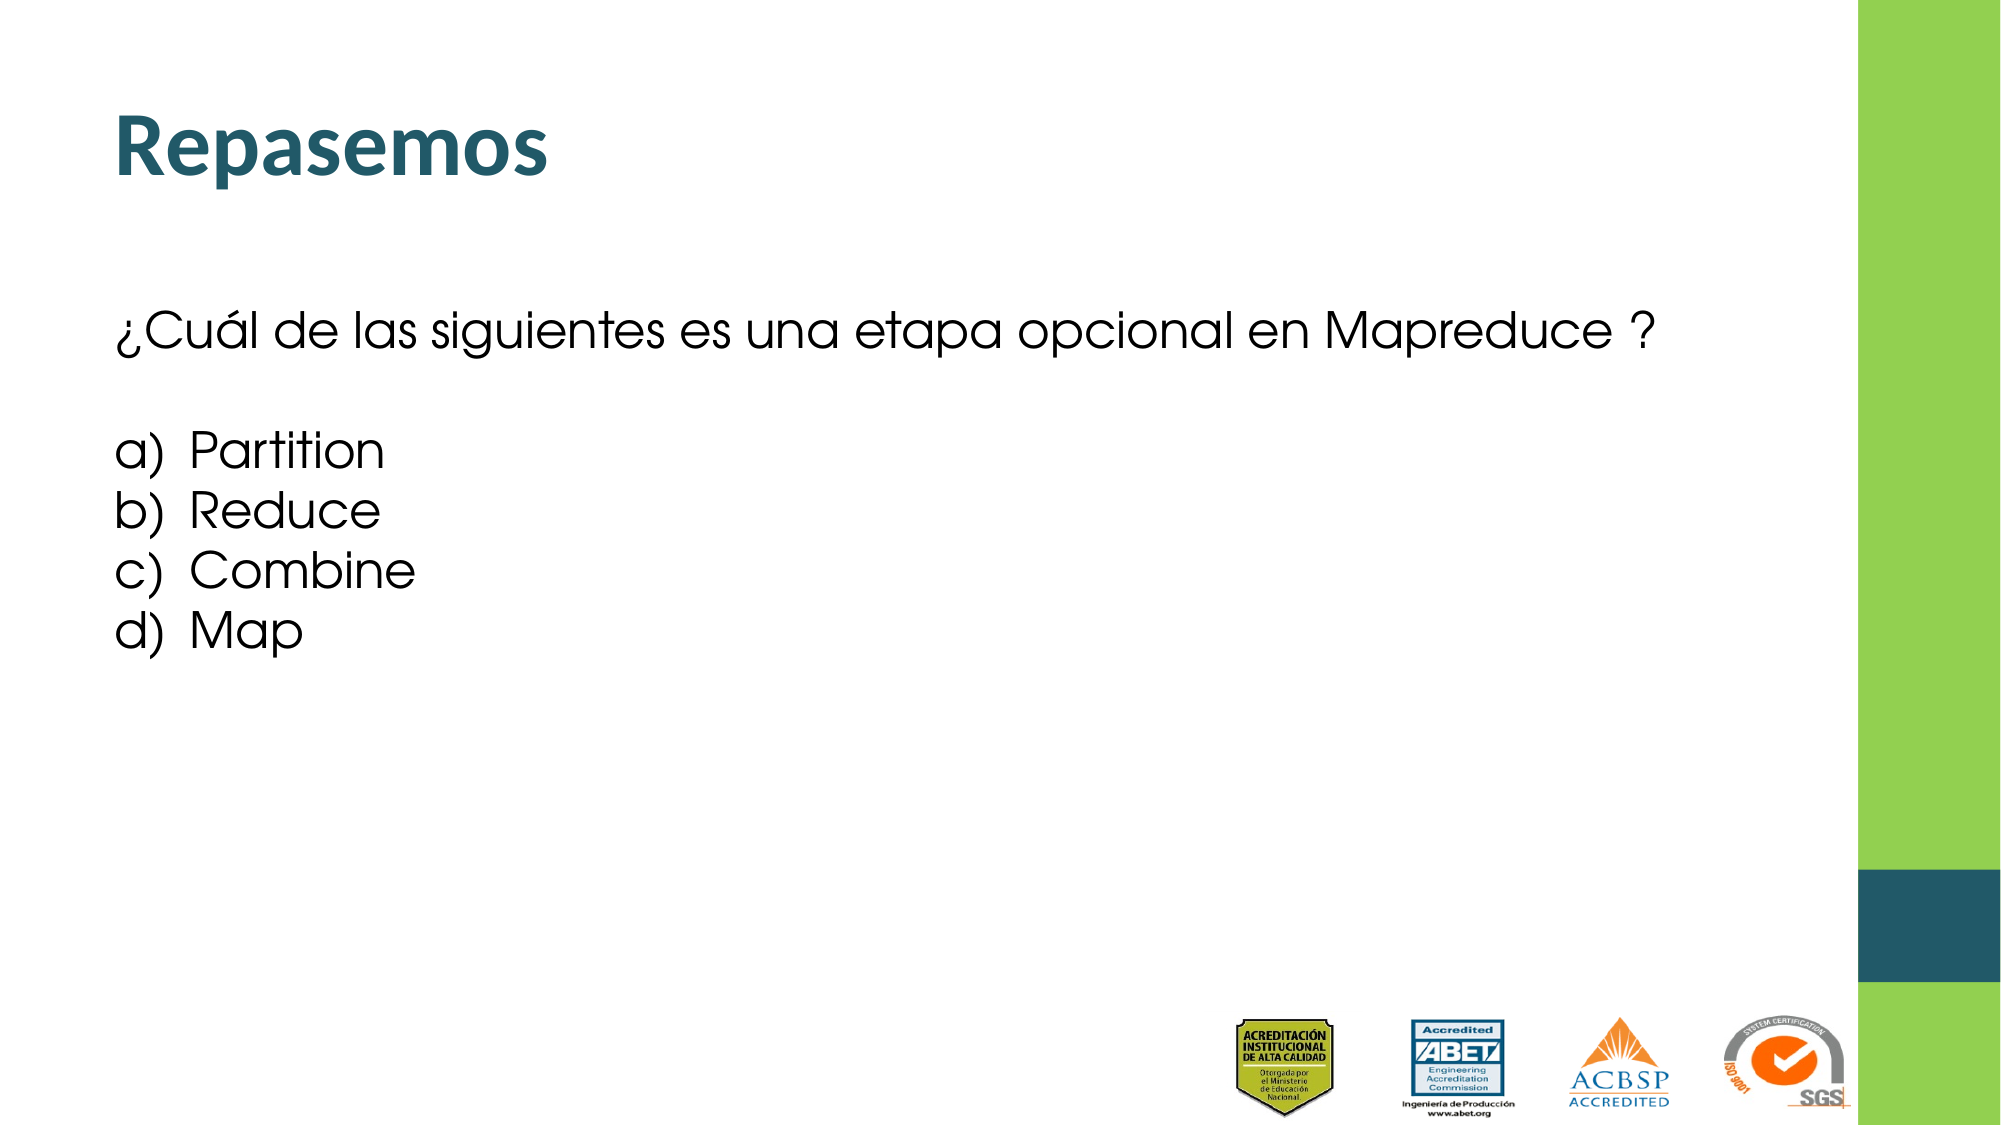

# Repasemos
¿Cuál de las siguientes es una etapa opcional en Mapreduce ?

Partition
Reduce
Combine
Map